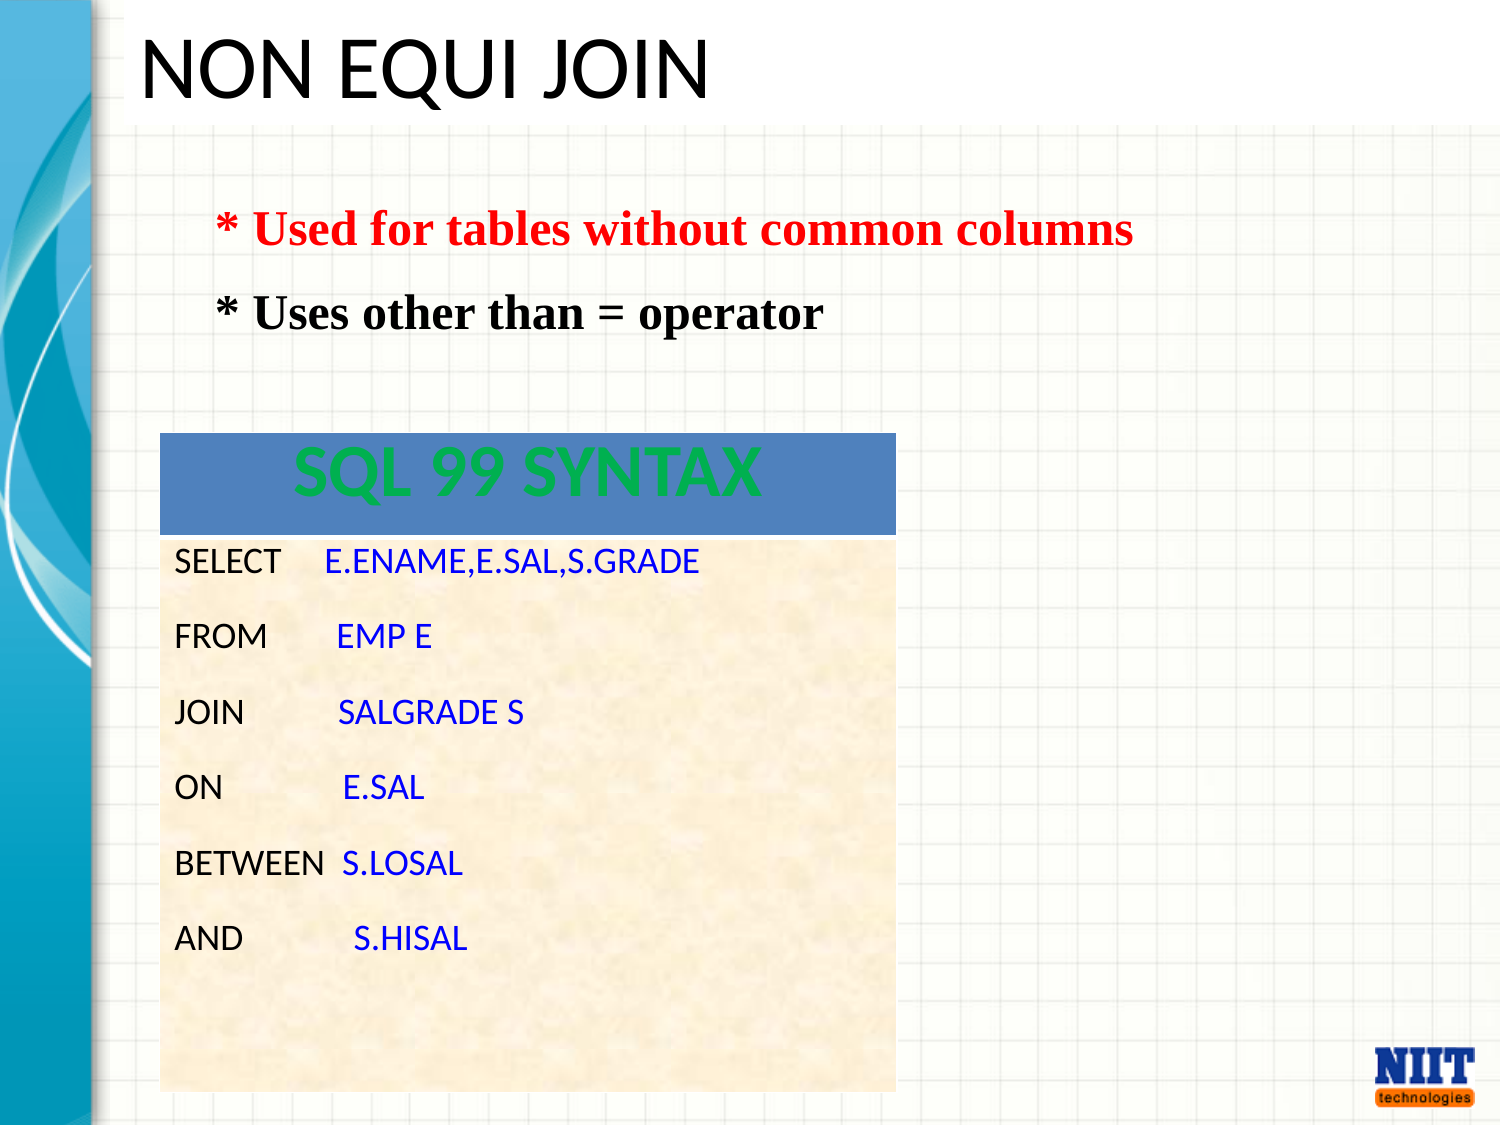

# NON EQUI JOIN
                * Used for tables without common columns
                * Uses other than = operator
| SQL 99 SYNTAX |
| --- |
| SELECT E.ENAME,E.SAL,S.GRADE FROM EMP E JOIN SALGRADE S ON E.SAL BETWEEN S.LOSAL AND S.HISAL |